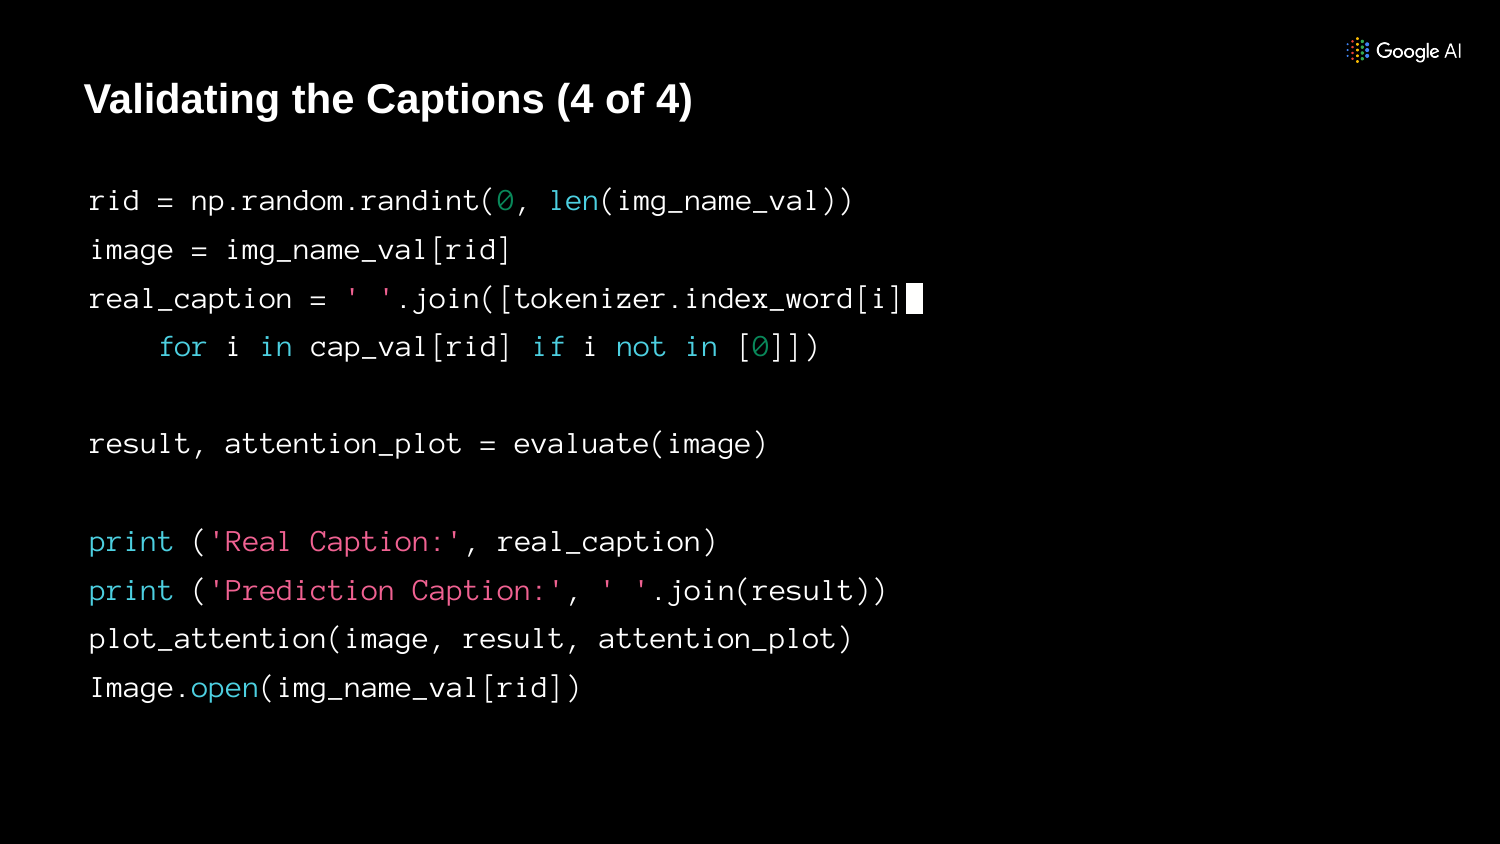

# Validating the Captions (4 of 4)
rid = np.random.randint(0, len(img_name_val))
image = img_name_val[rid]
real_caption = ' '.join([tokenizer.index_word[i]
    for i in cap_val[rid] if i not in [0]])

result, attention_plot = evaluate(image)

print ('Real Caption:', real_caption)
print ('Prediction Caption:', ' '.join(result))
plot_attention(image, result, attention_plot)
Image.open(img_name_val[rid])